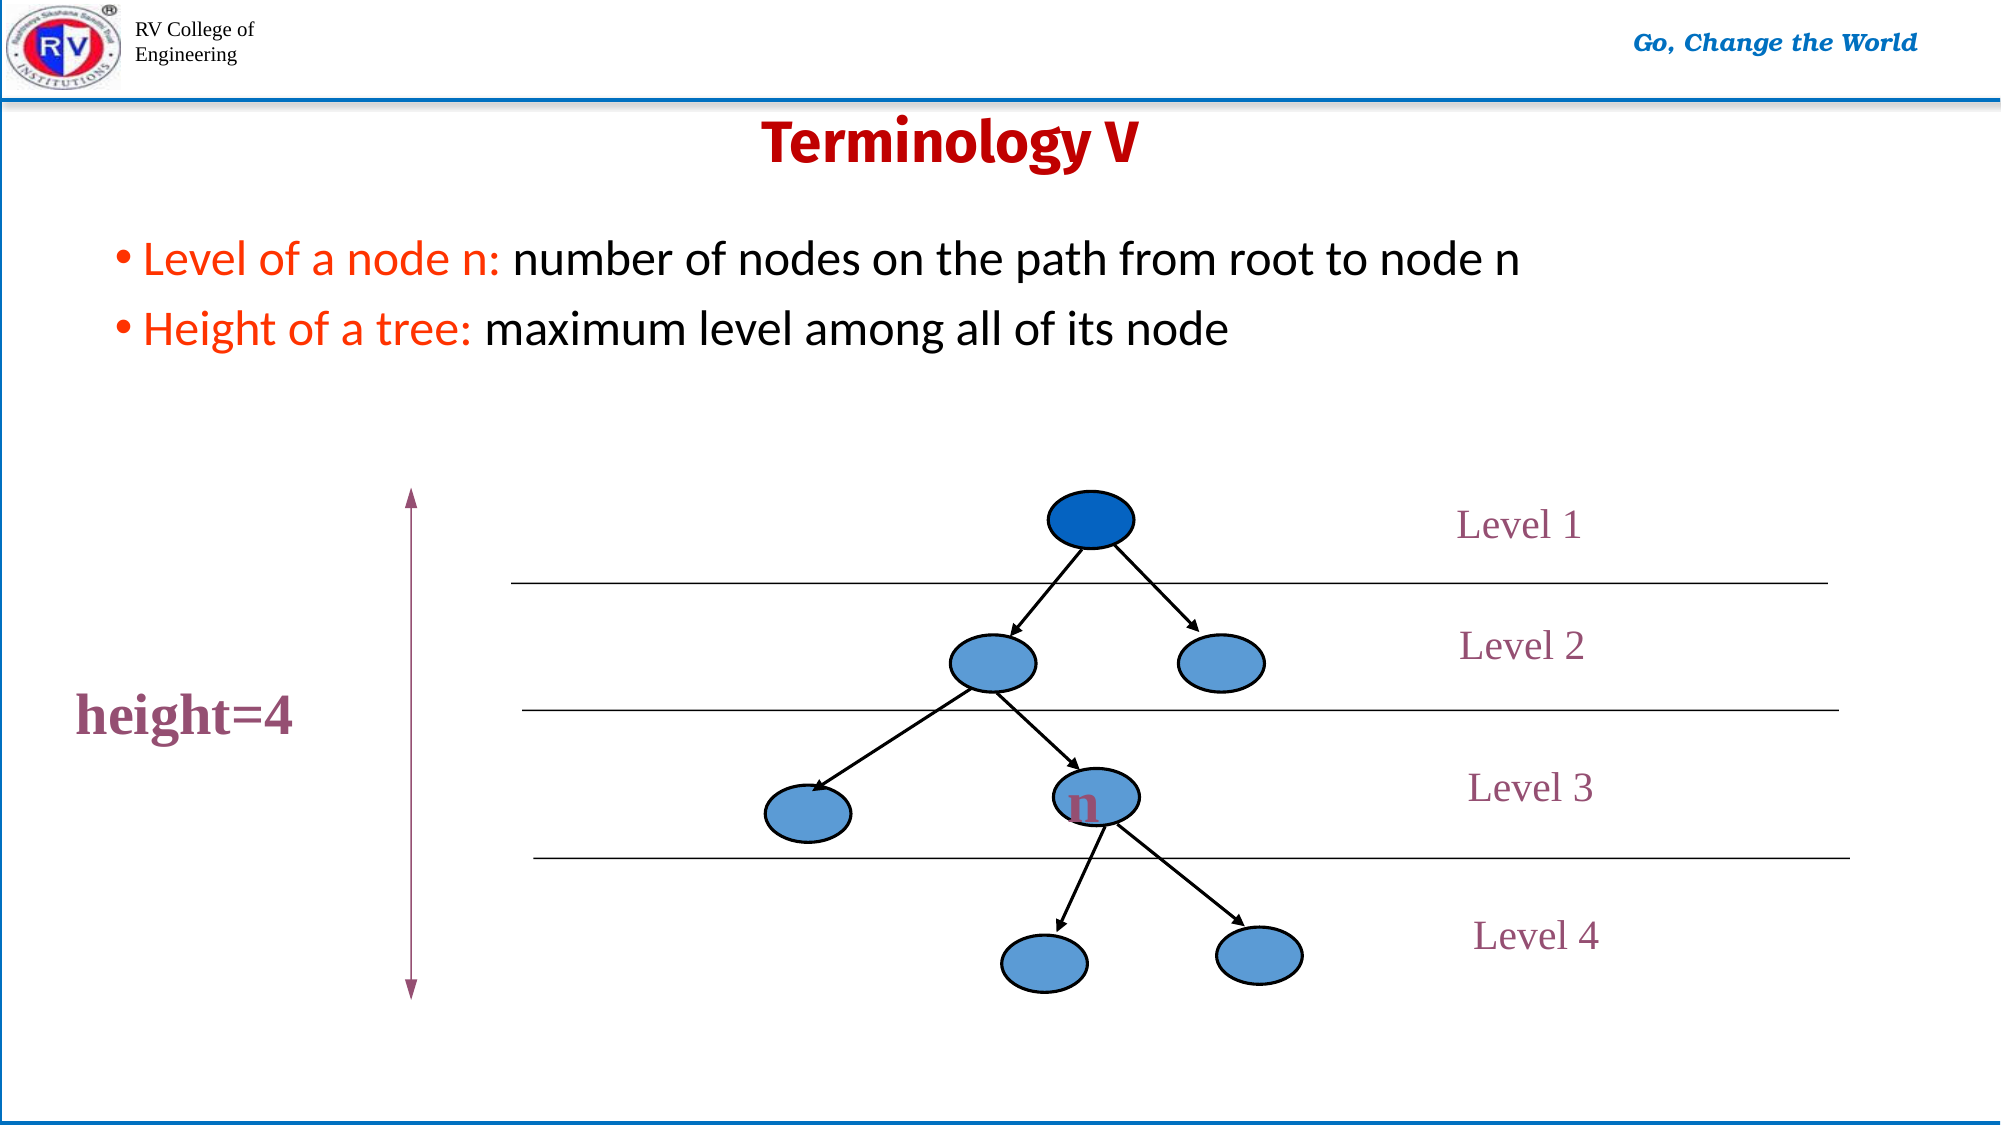

# Terminology V
Level of a node n: number of nodes on the path from root to node n
Height of a tree: maximum level among all of its node

Level 1

Level 2

height=4

Level 3
n

Level 4